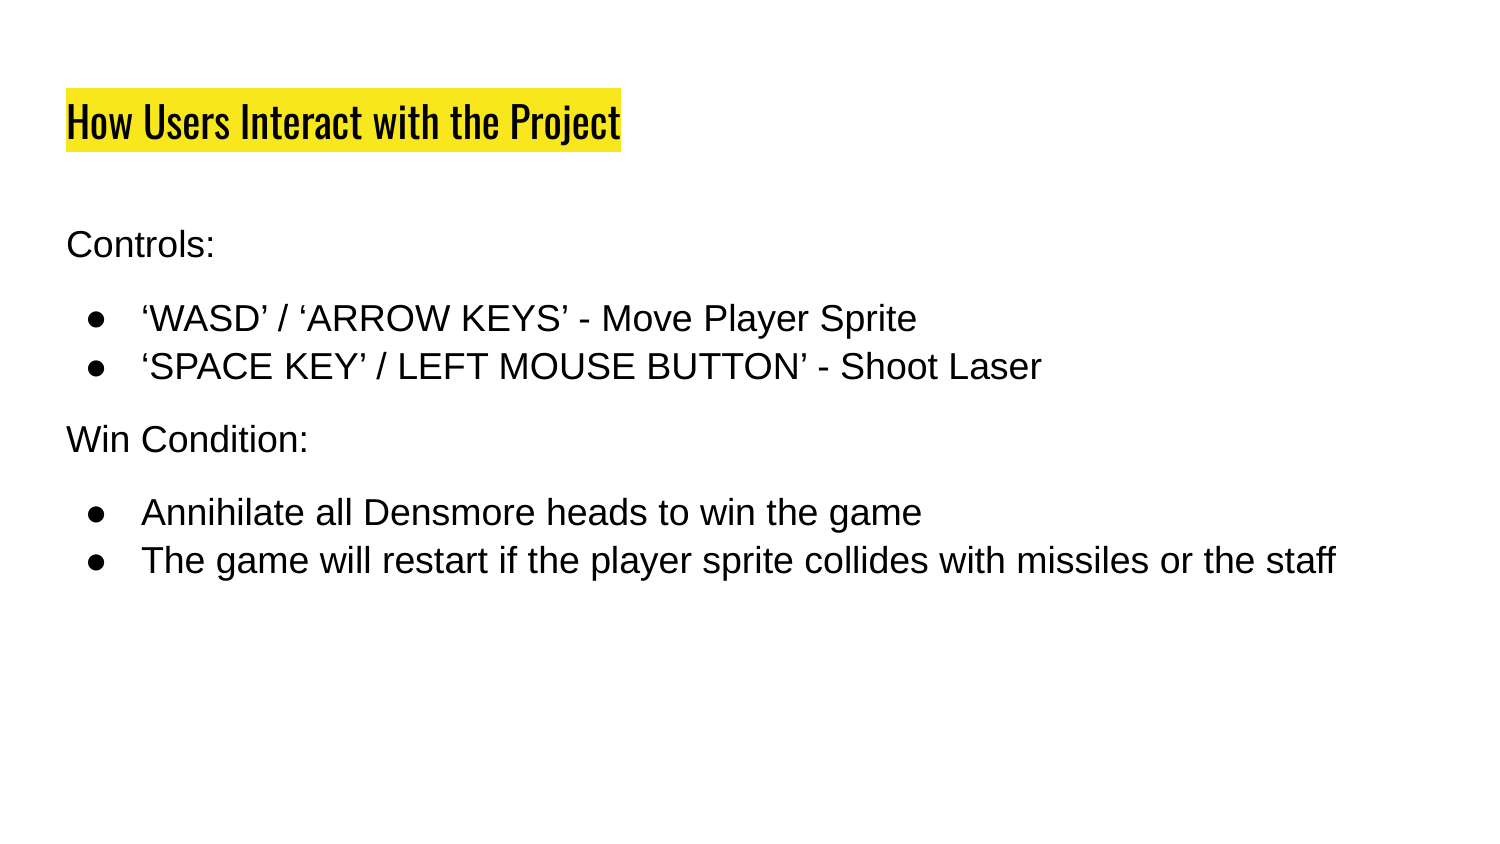

# How Users Interact with the Project
Controls:
‘WASD’ / ‘ARROW KEYS’ - Move Player Sprite
‘SPACE KEY’ / LEFT MOUSE BUTTON’ - Shoot Laser
Win Condition:
Annihilate all Densmore heads to win the game
The game will restart if the player sprite collides with missiles or the staff